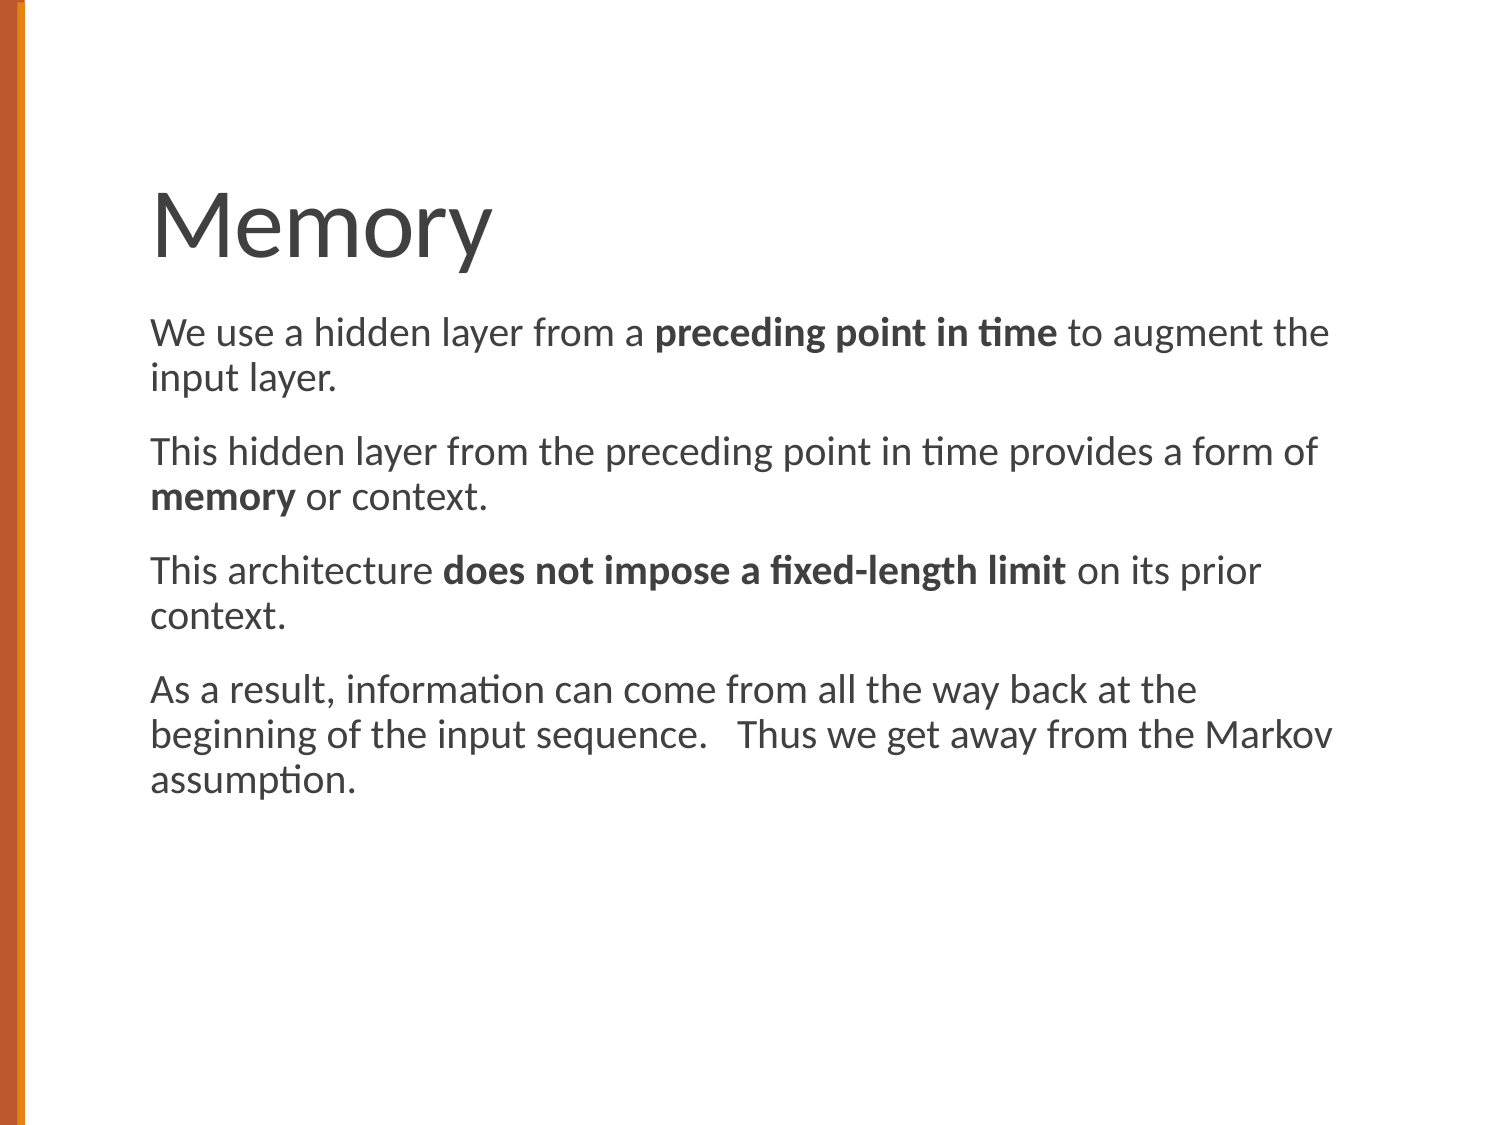

# Memory
We use a hidden layer from a preceding point in time to augment the input layer.
This hidden layer from the preceding point in time provides a form of memory or context.
This architecture does not impose a fixed-length limit on its prior context.
As a result, information can come from all the way back at the beginning of the input sequence.   Thus we get away from the Markov assumption.